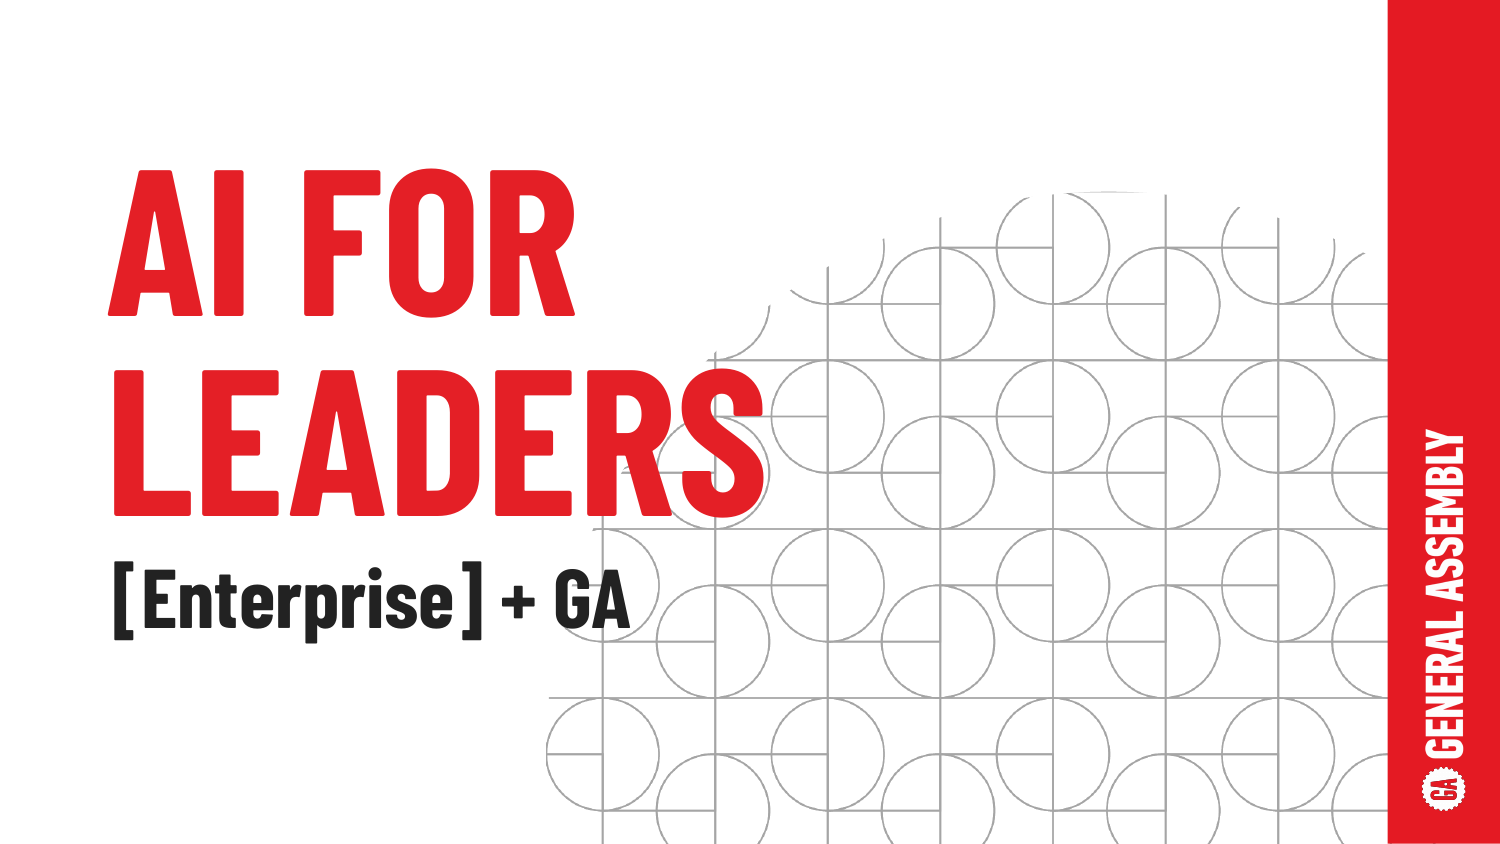

AI FOR LEADERS
#
[Enterprise] + GA